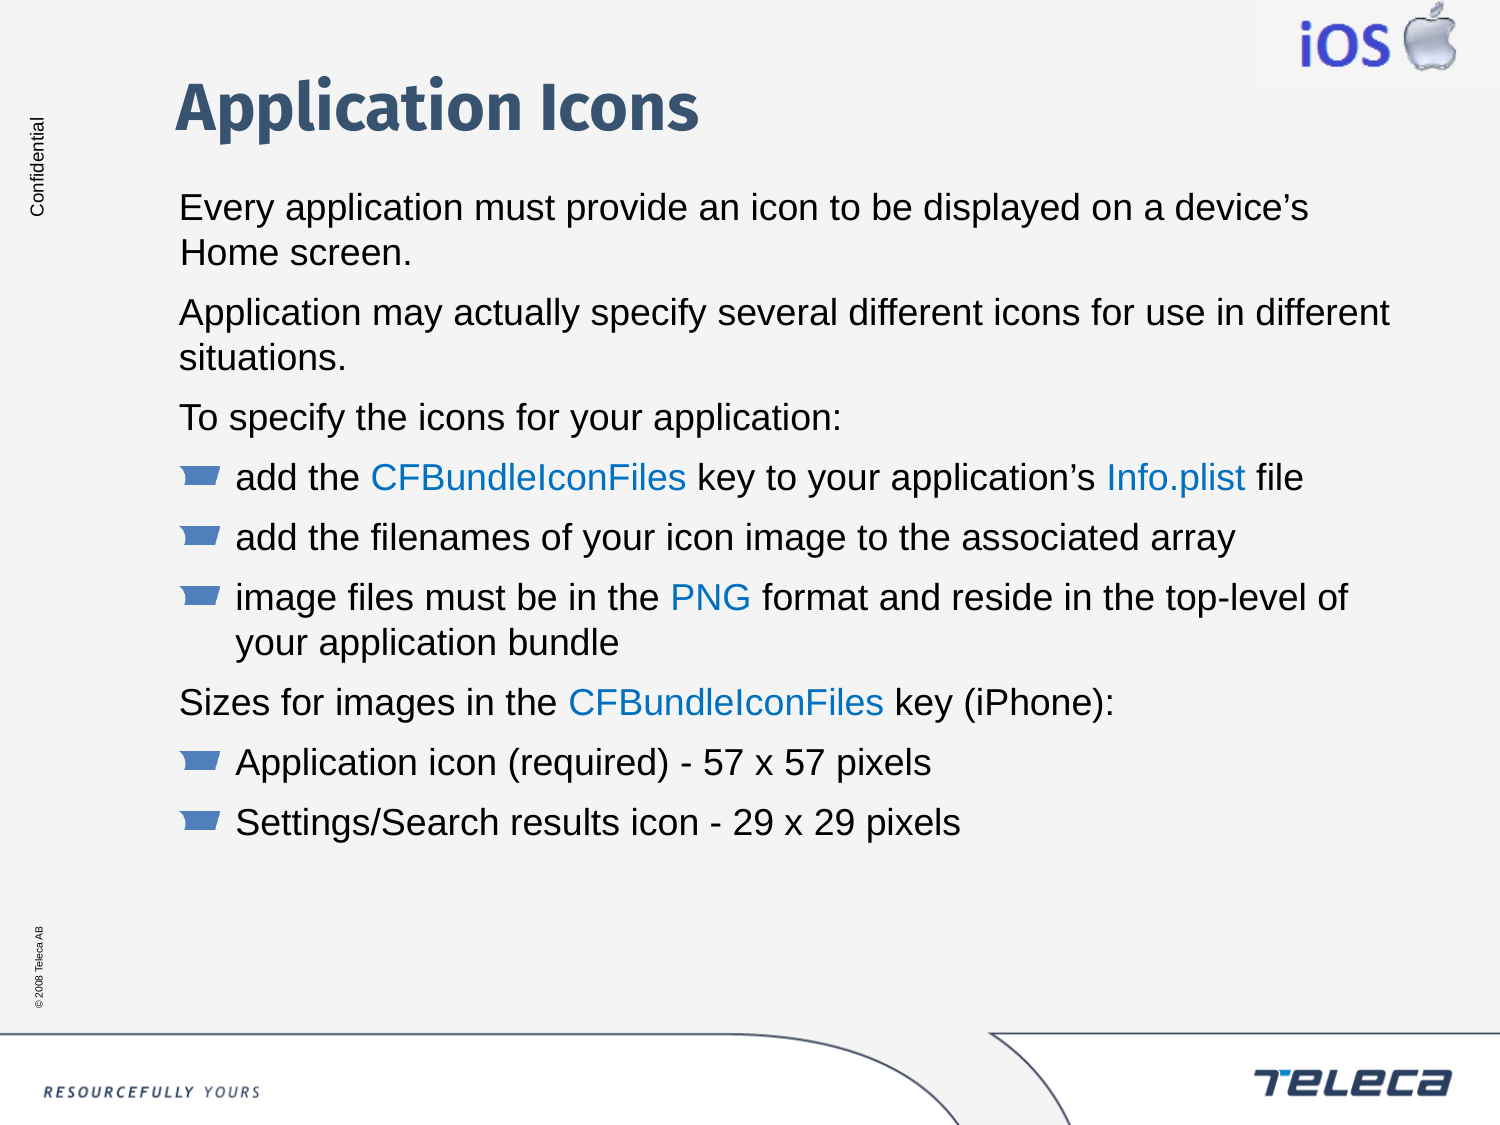

# Application Icons
Every application must provide an icon to be displayed on a device’s Home screen.
Application may actually specify several different icons for use in different situations.
To specify the icons for your application:
add the CFBundleIconFiles key to your application’s Info.plist file
add the filenames of your icon image to the associated array
image files must be in the PNG format and reside in the top-level of your application bundle
Sizes for images in the CFBundleIconFiles key (iPhone):
Application icon (required) - 57 x 57 pixels
Settings/Search results icon - 29 x 29 pixels